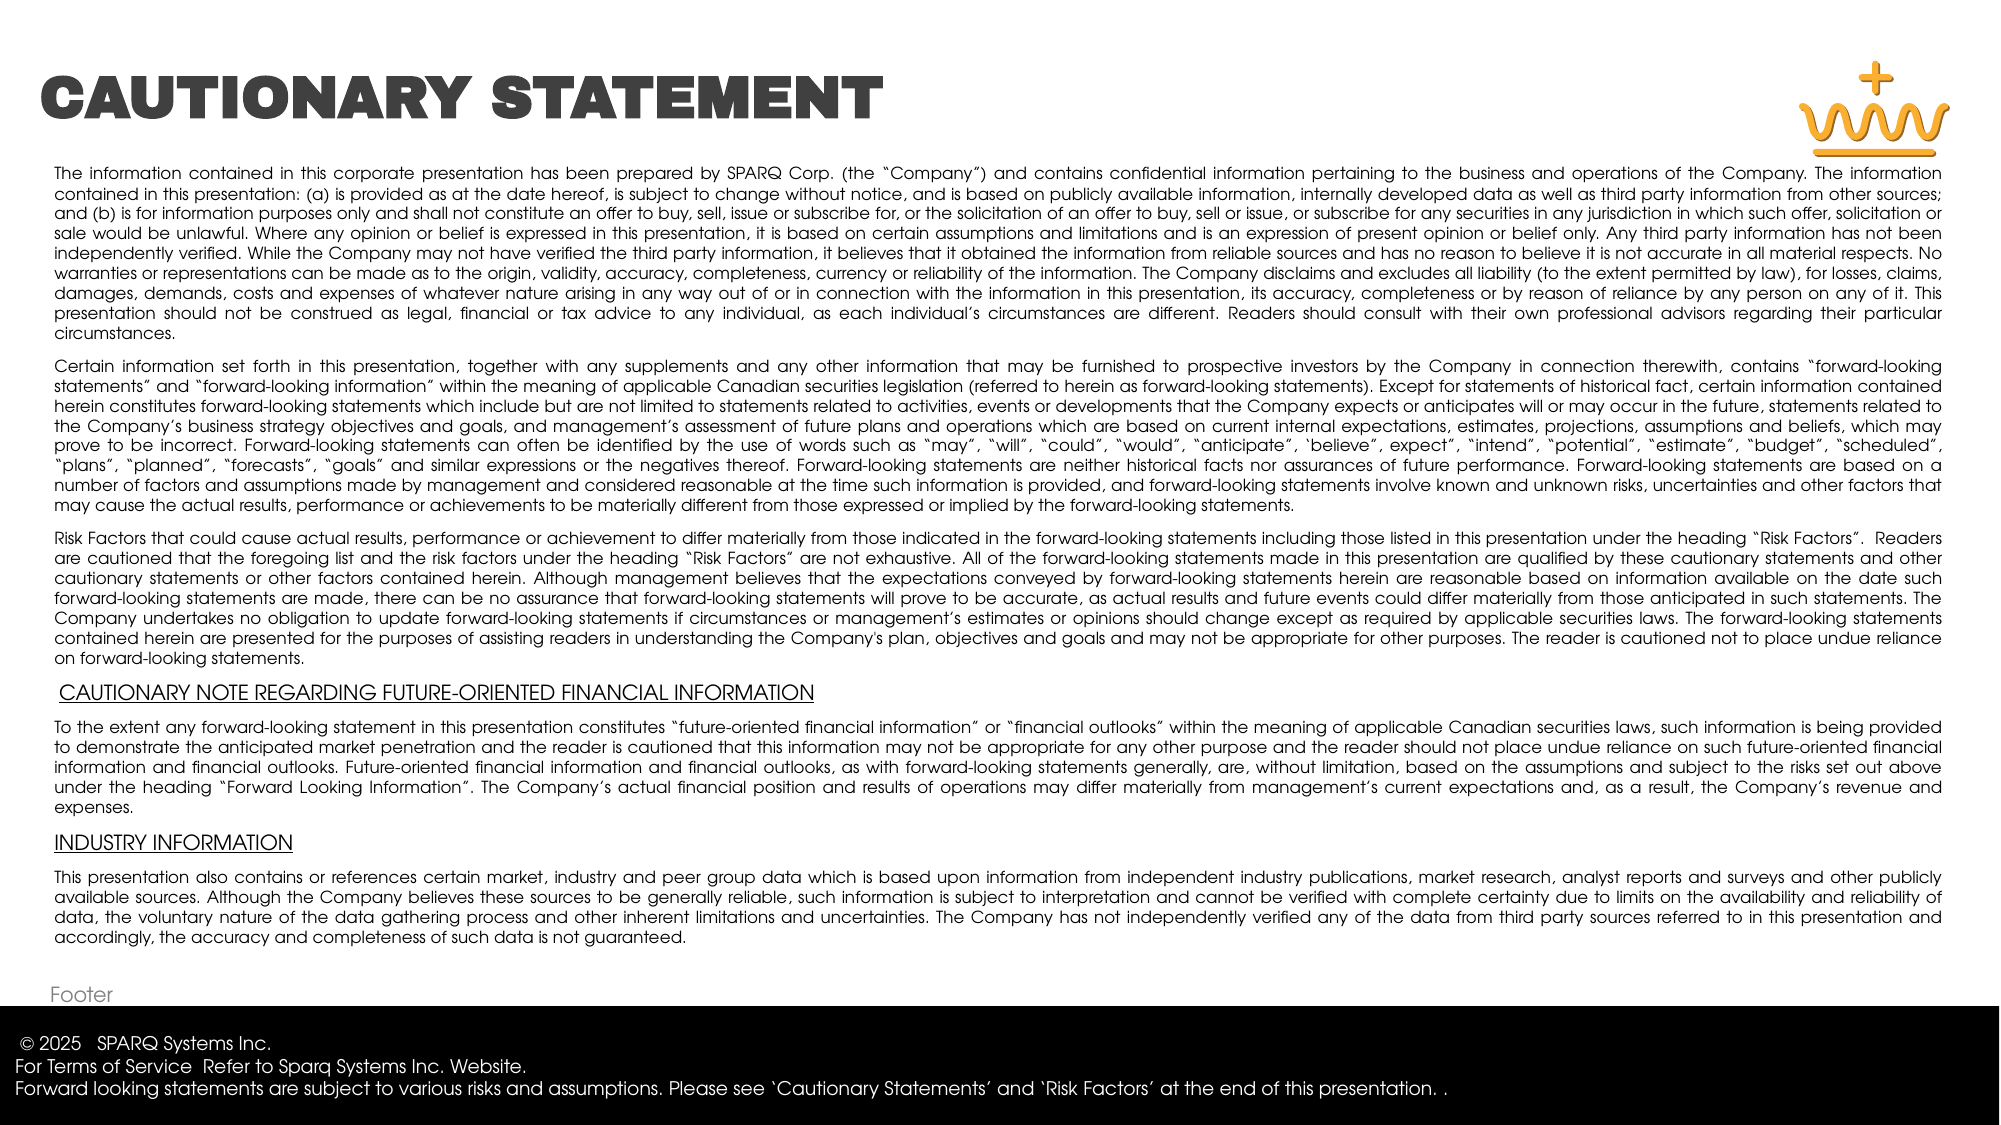

CAUTIONARY STATEMENT
The information contained in this corporate presentation has been prepared by SPARQ Corp. (the “Company”) and contains confidential information pertaining to the business and operations of the Company. The information contained in this presentation: (a) is provided as at the date hereof, is subject to change without notice, and is based on publicly available information, internally developed data as well as third party information from other sources; and (b) is for information purposes only and shall not constitute an offer to buy, sell, issue or subscribe for, or the solicitation of an offer to buy, sell or issue, or subscribe for any securities in any jurisdiction in which such offer, solicitation or sale would be unlawful. Where any opinion or belief is expressed in this presentation, it is based on certain assumptions and limitations and is an expression of present opinion or belief only. Any third party information has not been independently verified. While the Company may not have verified the third party information, it believes that it obtained the information from reliable sources and has no reason to believe it is not accurate in all material respects. No warranties or representations can be made as to the origin, validity, accuracy, completeness, currency or reliability of the information. The Company disclaims and excludes all liability (to the extent permitted by law), for losses, claims, damages, demands, costs and expenses of whatever nature arising in any way out of or in connection with the information in this presentation, its accuracy, completeness or by reason of reliance by any person on any of it. This presentation should not be construed as legal, financial or tax advice to any individual, as each individual’s circumstances are different. Readers should consult with their own professional advisors regarding their particular circumstances.
Certain information set forth in this presentation, together with any supplements and any other information that may be furnished to prospective investors by the Company in connection therewith, contains “forward-looking statements” and “forward-looking information” within the meaning of applicable Canadian securities legislation (referred to herein as forward-looking statements). Except for statements of historical fact, certain information contained herein constitutes forward-looking statements which include but are not limited to statements related to activities, events or developments that the Company expects or anticipates will or may occur in the future, statements related to the Company’s business strategy objectives and goals, and management’s assessment of future plans and operations which are based on current internal expectations, estimates, projections, assumptions and beliefs, which may prove to be incorrect. Forward-looking statements can often be identified by the use of words such as “may”, “will”, “could”, “would”, “anticipate”, ‘believe”, expect”, “intend”, “potential”, “estimate”, “budget”, “scheduled”, “plans”, “planned”, “forecasts”, “goals” and similar expressions or the negatives thereof. Forward-looking statements are neither historical facts nor assurances of future performance. Forward-looking statements are based on a number of factors and assumptions made by management and considered reasonable at the time such information is provided, and forward-looking statements involve known and unknown risks, uncertainties and other factors that may cause the actual results, performance or achievements to be materially different from those expressed or implied by the forward-looking statements.
Risk Factors that could cause actual results, performance or achievement to differ materially from those indicated in the forward-looking statements including those listed in this presentation under the heading “Risk Factors”.  Readers are cautioned that the foregoing list and the risk factors under the heading “Risk Factors” are not exhaustive. All of the forward-looking statements made in this presentation are qualified by these cautionary statements and other cautionary statements or other factors contained herein. Although management believes that the expectations conveyed by forward-looking statements herein are reasonable based on information available on the date such forward-looking statements are made, there can be no assurance that forward-looking statements will prove to be accurate, as actual results and future events could differ materially from those anticipated in such statements. The Company undertakes no obligation to update forward-looking statements if circumstances or management’s estimates or opinions should change except as required by applicable securities laws. The forward-looking statements contained herein are presented for the purposes of assisting readers in understanding the Company's plan, objectives and goals and may not be appropriate for other purposes. The reader is cautioned not to place undue reliance on forward-looking statements.
 CAUTIONARY NOTE REGARDING FUTURE-ORIENTED FINANCIAL INFORMATION
To the extent any forward-looking statement in this presentation constitutes “future-oriented financial information” or “financial outlooks” within the meaning of applicable Canadian securities laws, such information is being provided to demonstrate the anticipated market penetration and the reader is cautioned that this information may not be appropriate for any other purpose and the reader should not place undue reliance on such future-oriented financial information and financial outlooks. Future-oriented financial information and financial outlooks, as with forward-looking statements generally, are, without limitation, based on the assumptions and subject to the risks set out above under the heading “Forward Looking Information”. The Company’s actual financial position and results of operations may differ materially from management’s current expectations and, as a result, the Company’s revenue and expenses.
INDUSTRY INFORMATION
This presentation also contains or references certain market, industry and peer group data which is based upon information from independent industry publications, market research, analyst reports and surveys and other publicly available sources. Although the Company believes these sources to be generally reliable, such information is subject to interpretation and cannot be verified with complete certainty due to limits on the availability and reliability of data, the voluntary nature of the data gathering process and other inherent limitations and uncertainties. The Company has not independently verified any of the data from third party sources referred to in this presentation and accordingly, the accuracy and completeness of such data is not guaranteed.

Footer
    © 2025   SPARQ Systems Inc.
   For Terms of Service  Refer to Sparq Systems Inc. Website.
   Forward looking statements are subject to various risks and assumptions. Please see ‘Cautionary Statements’ and ‘Risk Factors’ at the end of this presentation. .